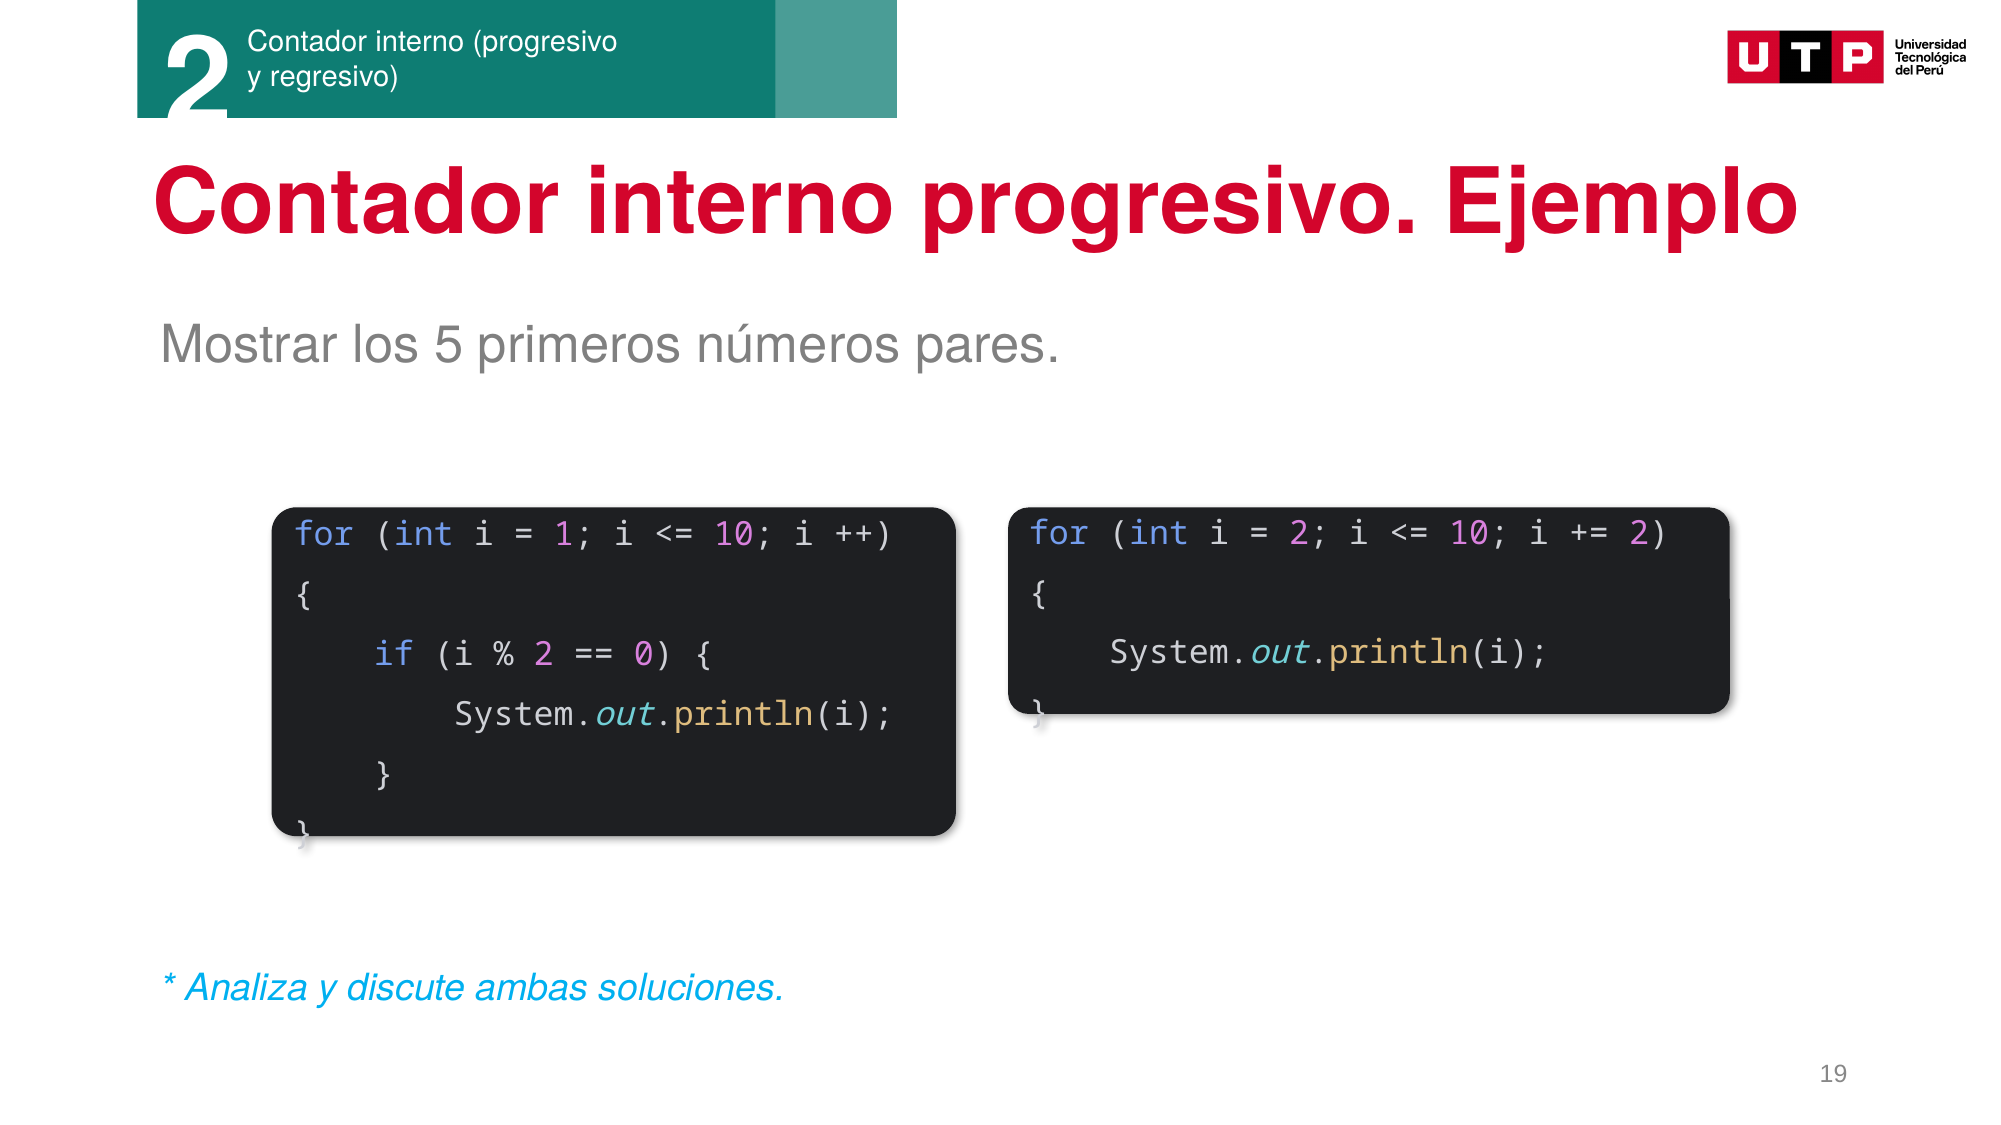

2

Contador interno (progresivo y regresivo)
# Contador interno progresivo. Ejemplo
Mostrar los 5 primeros números pares.

* Analiza y discute ambas soluciones.
for (int i = 1; i <= 10; i ++) {
    if (i % 2 == 0) {
        System.out.println(i);
    }
}
for (int i = 2; i <= 10; i += 2) {
    System.out.println(i);
}
19